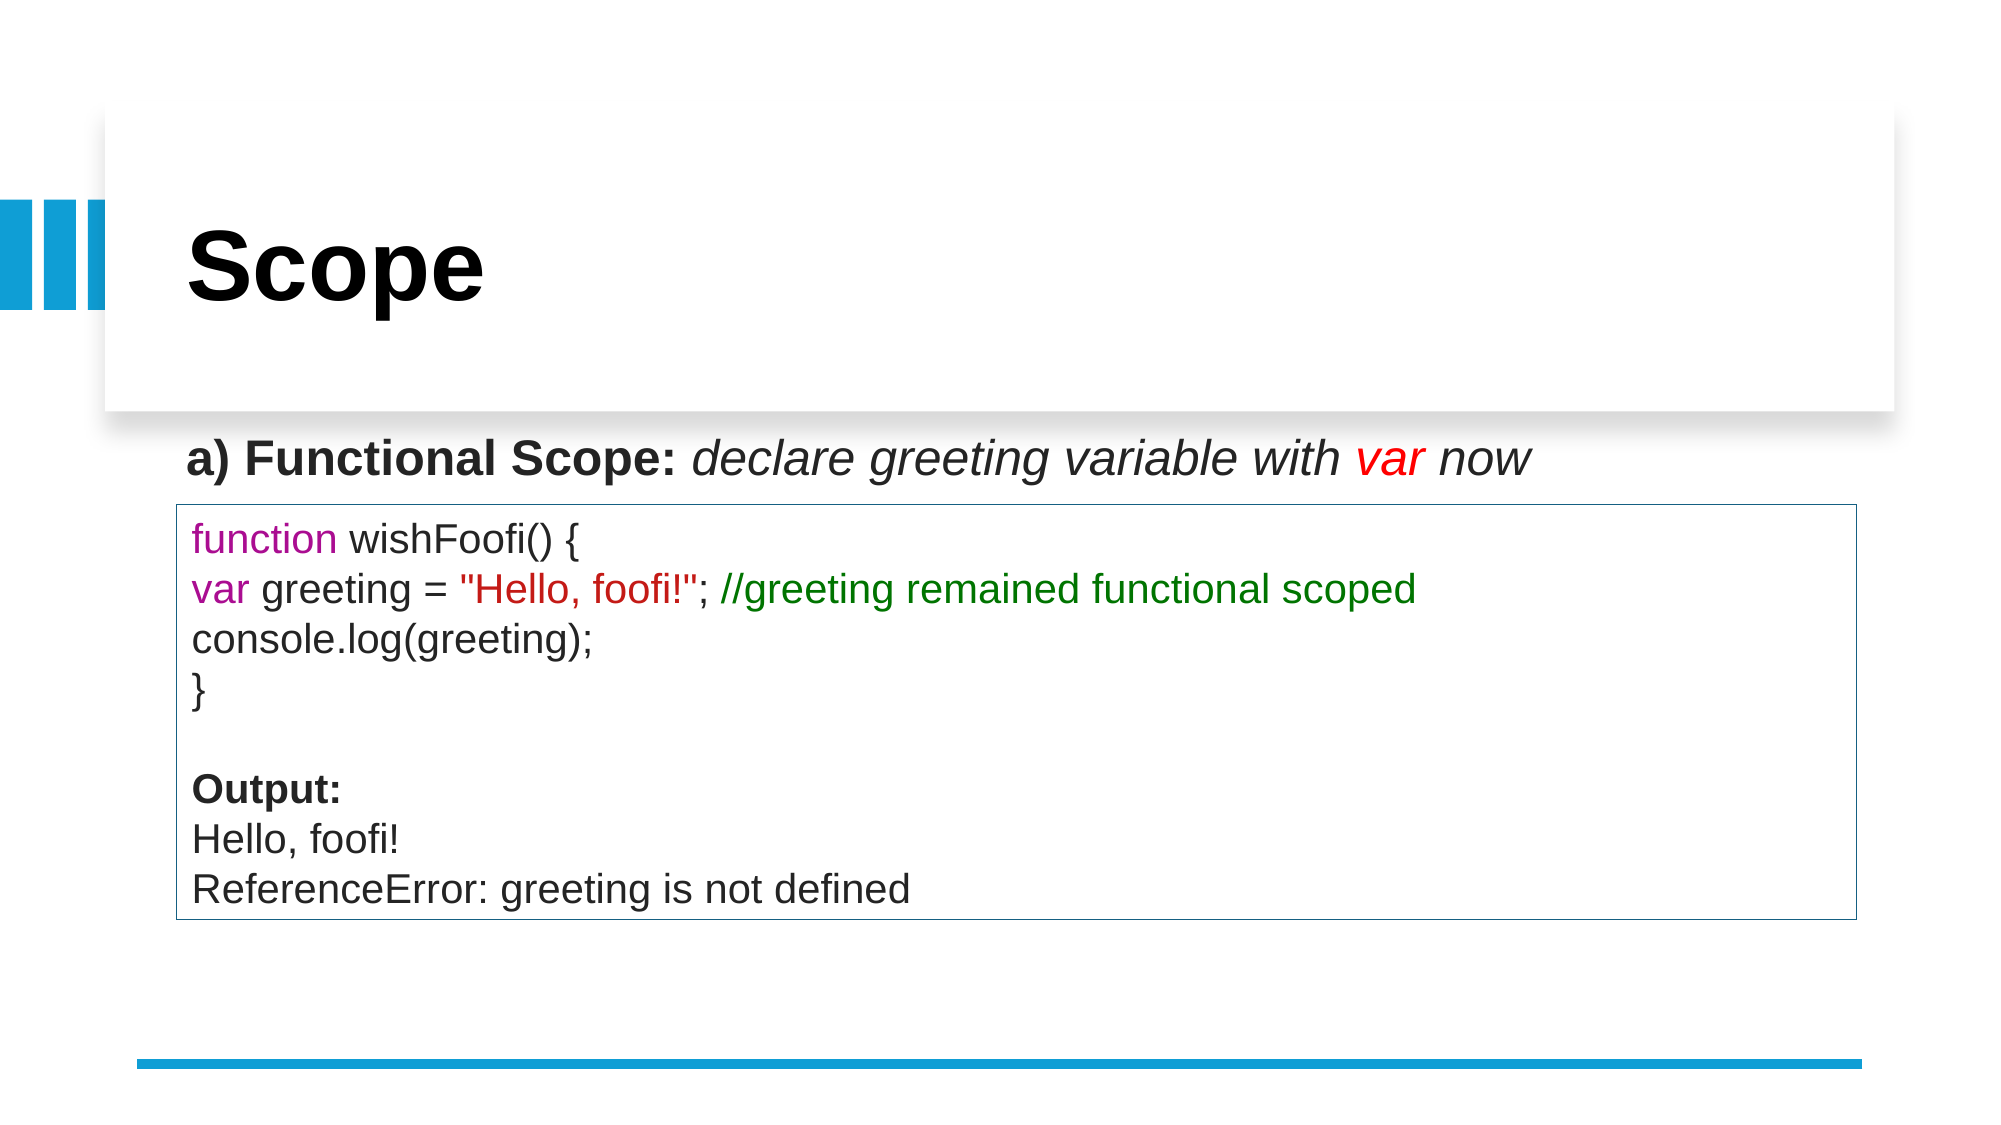

Scope

a) Functional Scope: declare greeting variable with var now
function wishFoofi() {
var greeting = "Hello, foofi!"; //greeting remained functional scoped
console.log(greeting);
}
Output:
Hello, foofi!
ReferenceError: greeting is not defined